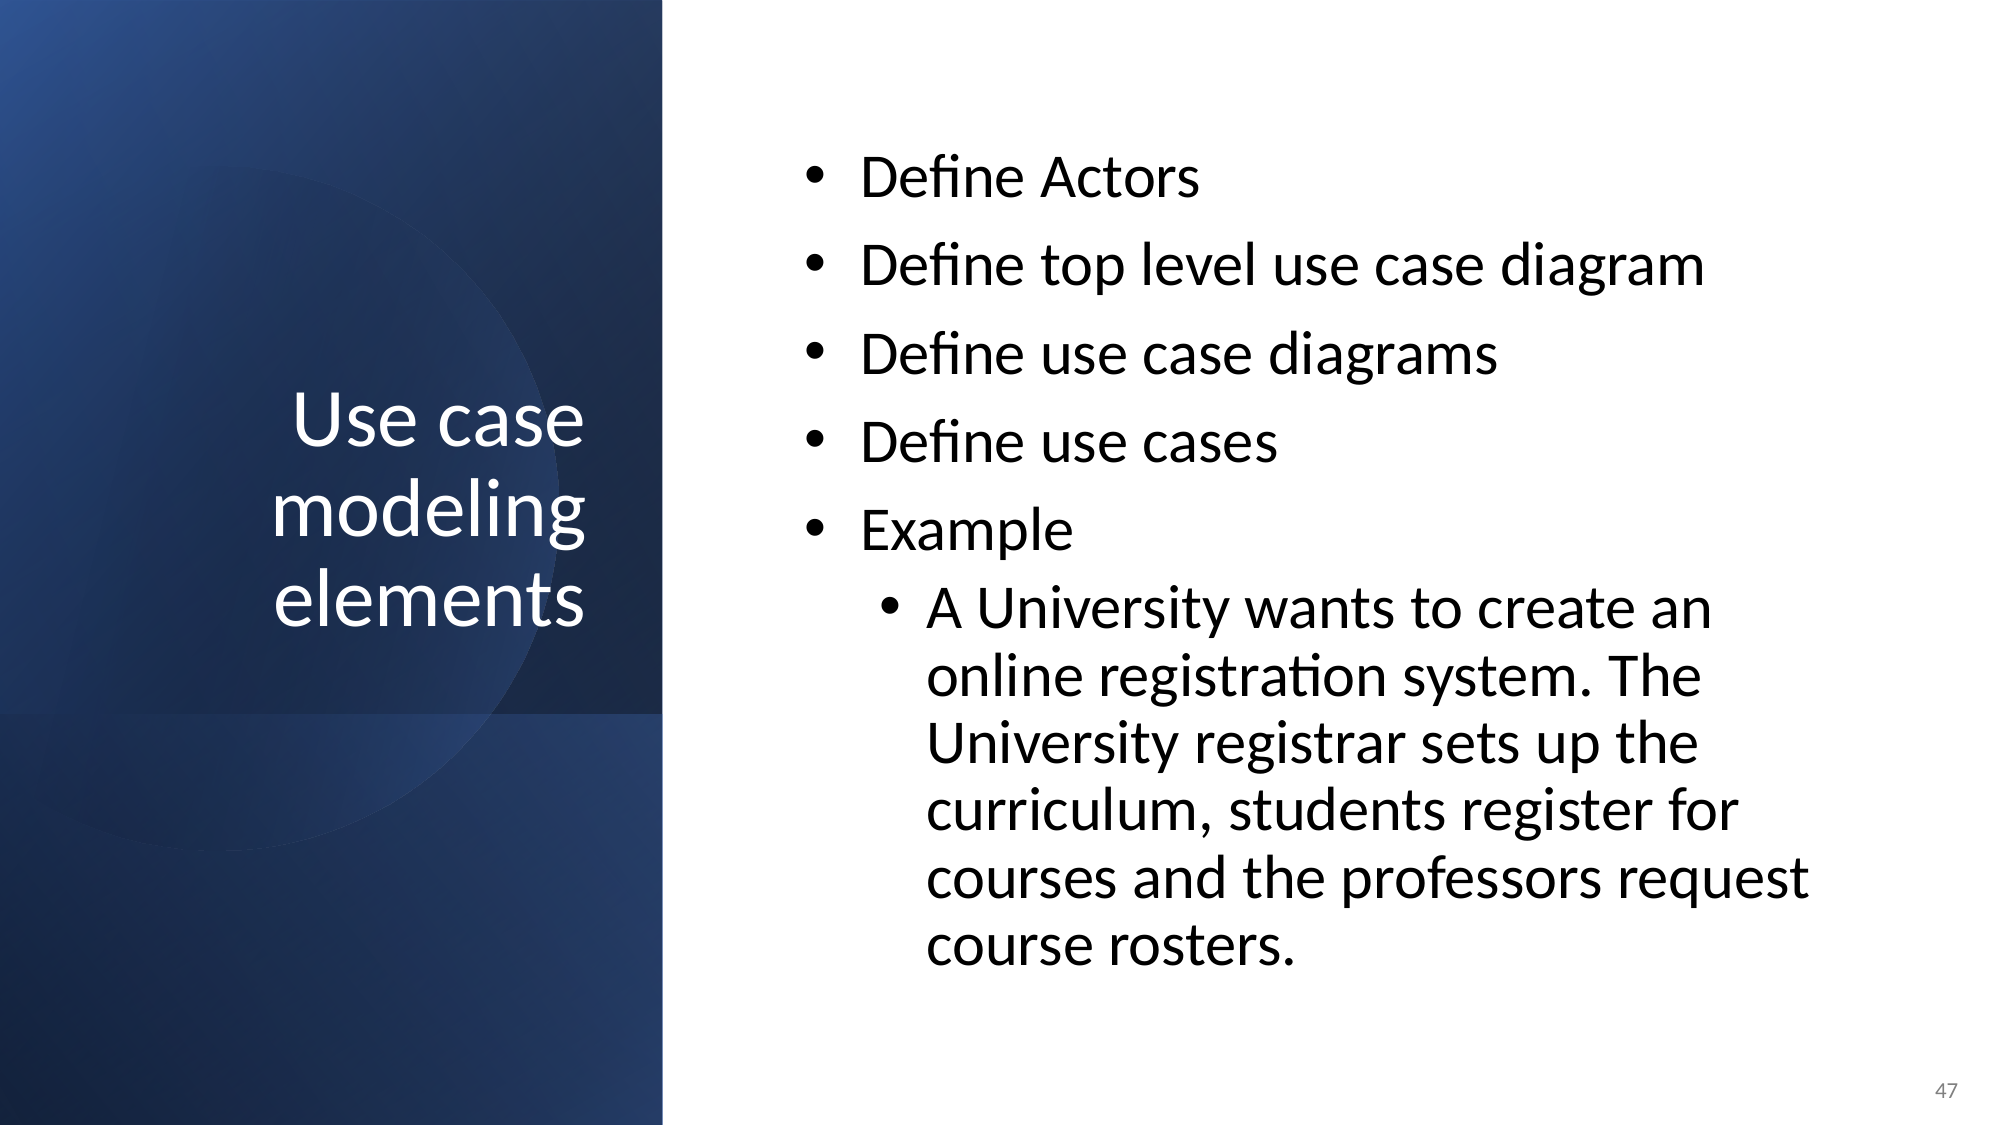

# Use case modeling elements
Define Actors
Define top level use case diagram
Define use case diagrams
Define use cases
Example
A University wants to create an online registration system. The University registrar sets up the curriculum, students register for courses and the professors request course rosters.

47